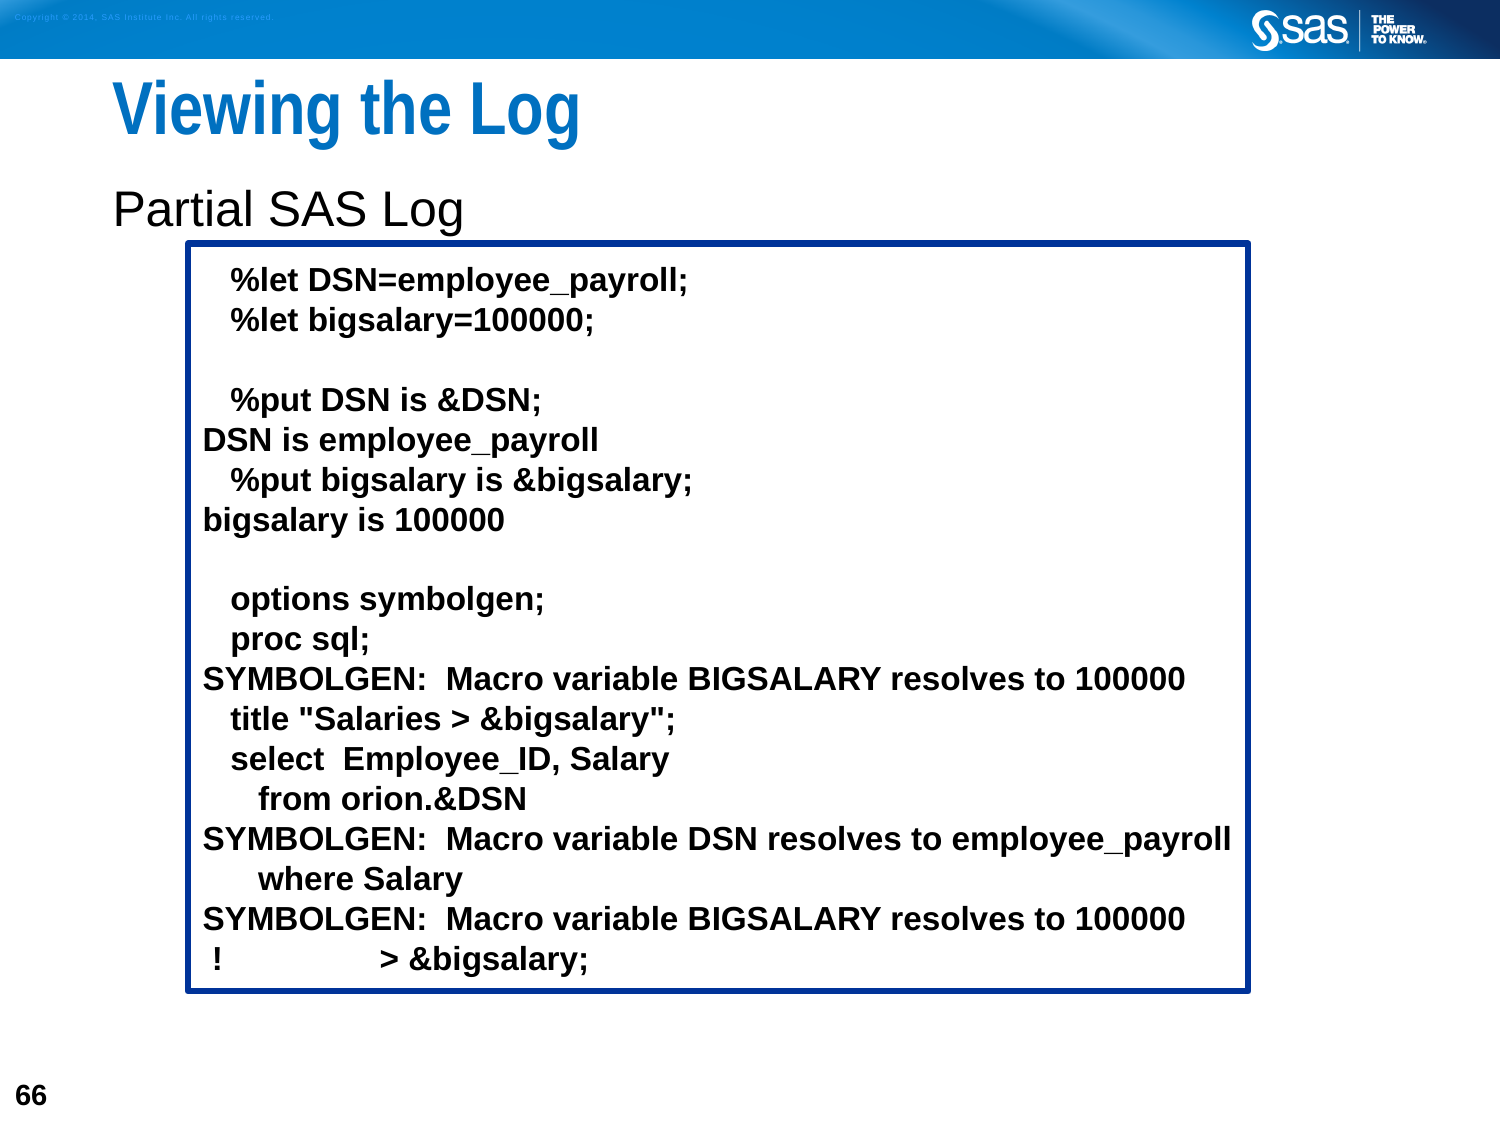

# Viewing the Log
Partial SAS Log
   %let DSN=employee_payroll;
   %let bigsalary=100000;

   %put DSN is &DSN;
DSN is employee_payroll
   %put bigsalary is &bigsalary;
bigsalary is 100000

   options symbolgen;
   proc sql;
SYMBOLGEN:  Macro variable BIGSALARY resolves to 100000
   title "Salaries > &bigsalary";
   select  Employee_ID, Salary
      from orion.&DSN
SYMBOLGEN:  Macro variable DSN resolves to employee_payroll
      where Salary
SYMBOLGEN:  Macro variable BIGSALARY resolves to 100000
 !                 > &bigsalary;